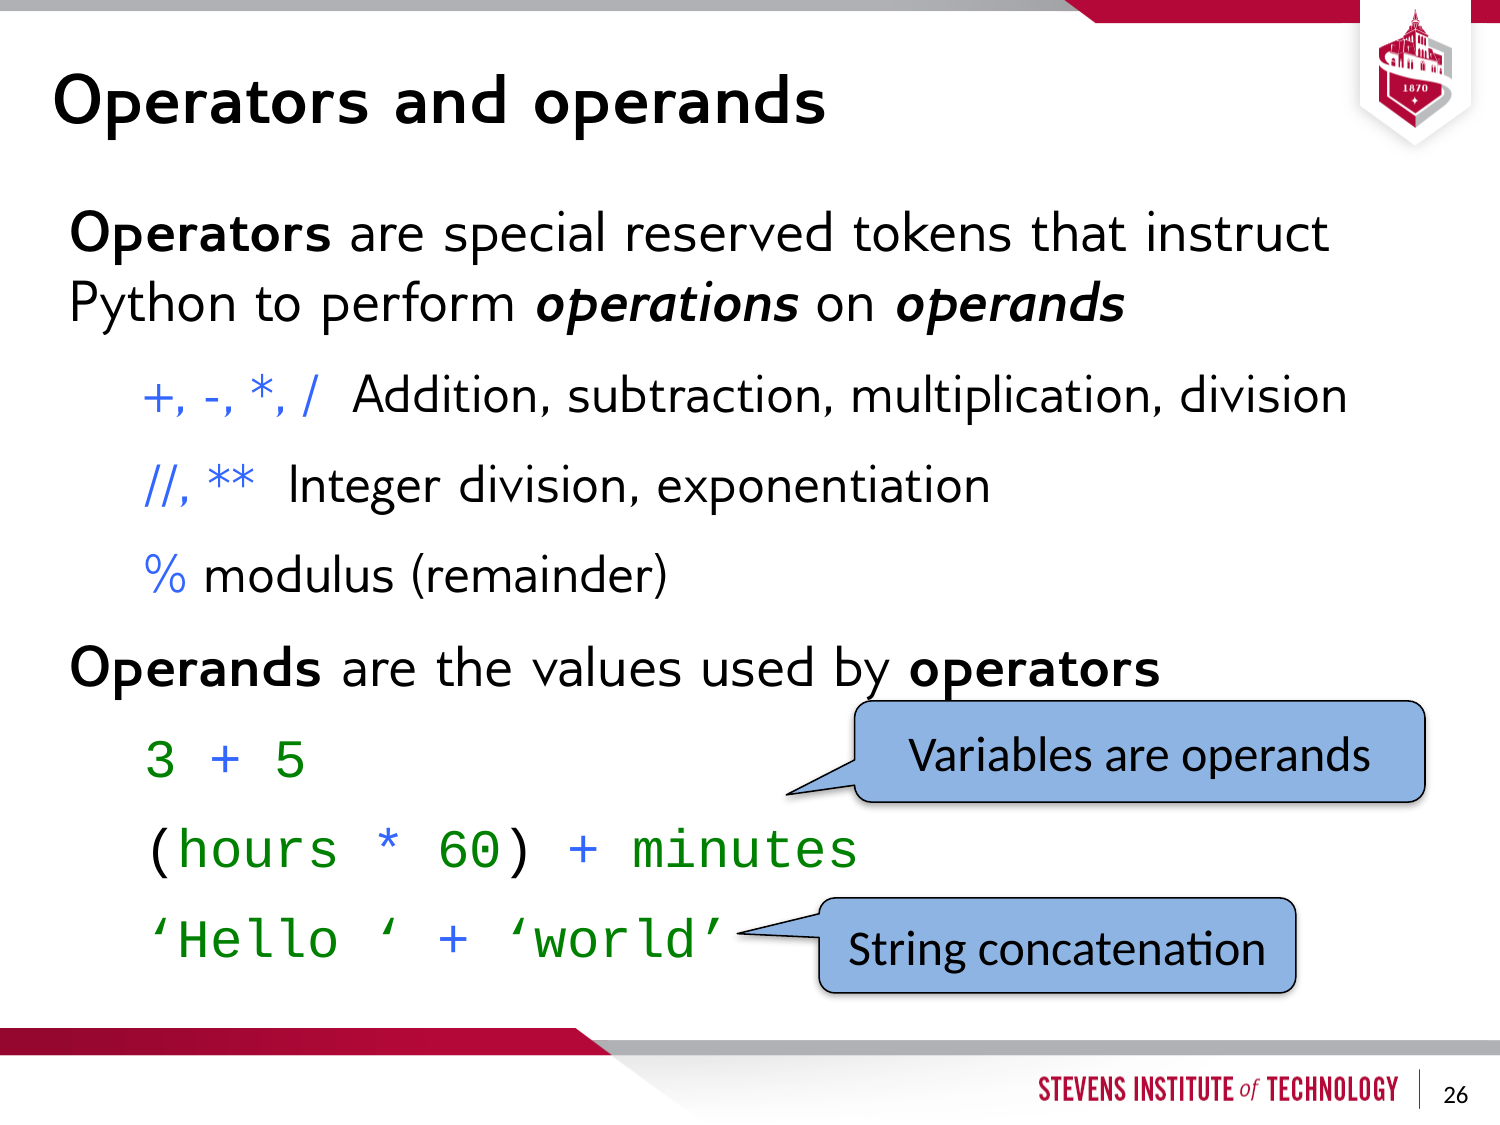

# Operators and operands
Operators are special reserved tokens that instruct Python to perform operations on operands
+, -, *, /  Addition, subtraction, multiplication, division
//, **  Integer division, exponentiation
% modulus (remainder)
Operands are the values used by operators
3 + 5
(hours * 60) + minutes
‘Hello ‘ + ‘world’

Variables are operands
String concatenation
26